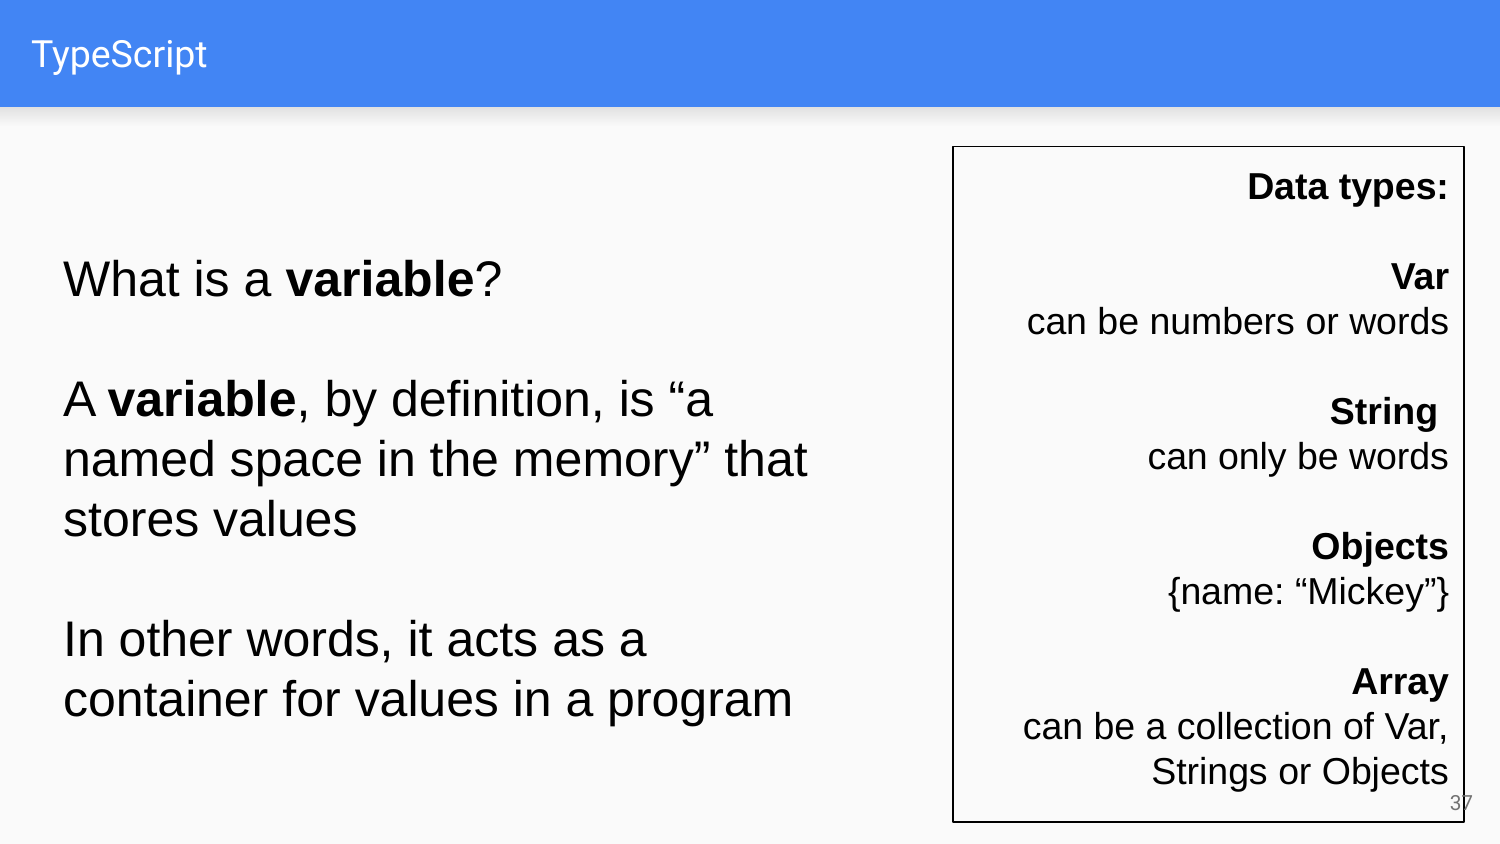

# TypeScript
Data types:

Var
can be numbers or words

String
can only be words

Objects
{name: “Mickey”}

Array
can be a collection of Var, Strings or Objects
What is a variable?

A variable, by definition, is “a named space in the memory” that stores values

In other words, it acts as a container for values in a program
37